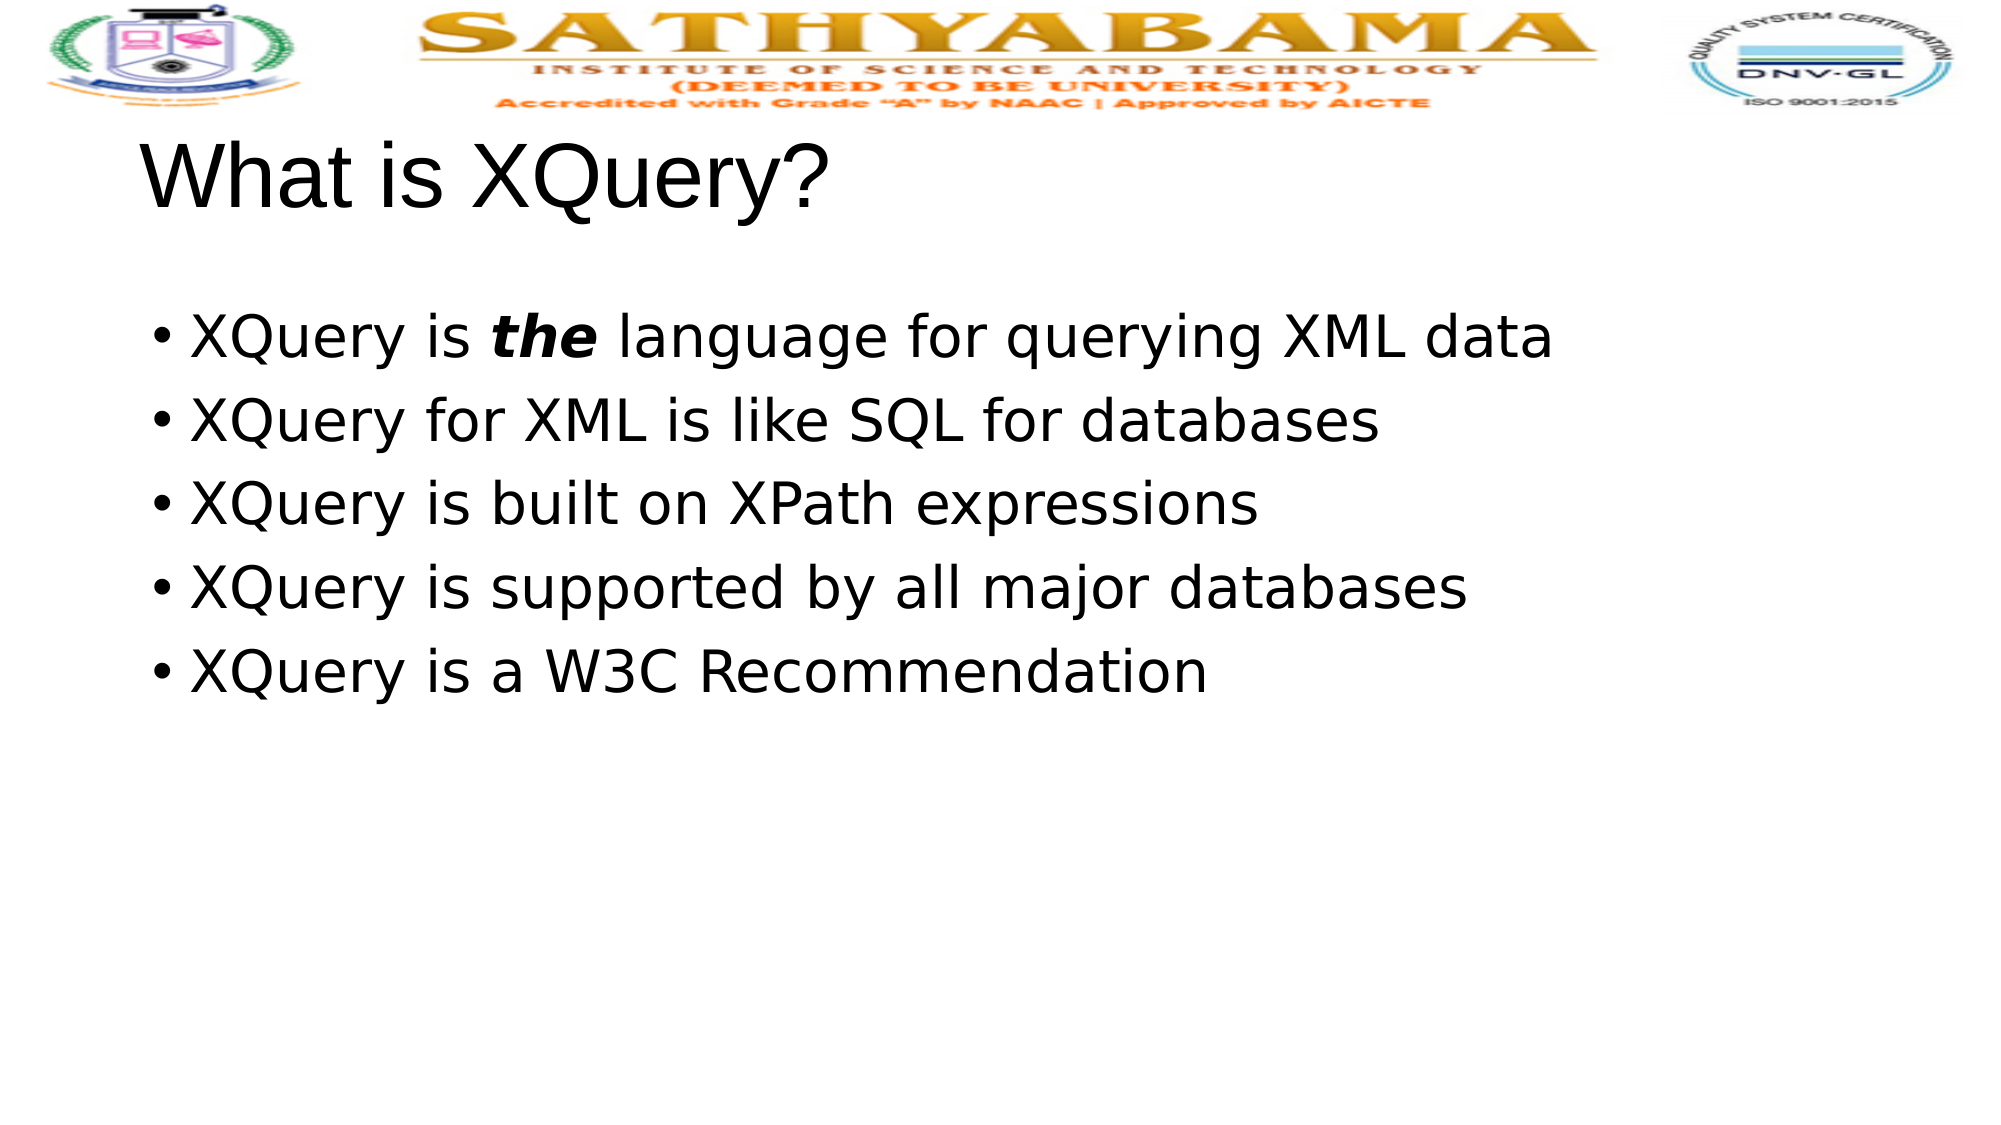

# What is XQuery?
XQuery is the language for querying XML data
XQuery for XML is like SQL for databases
XQuery is built on XPath expressions
XQuery is supported by all major databases
XQuery is a W3C Recommendation